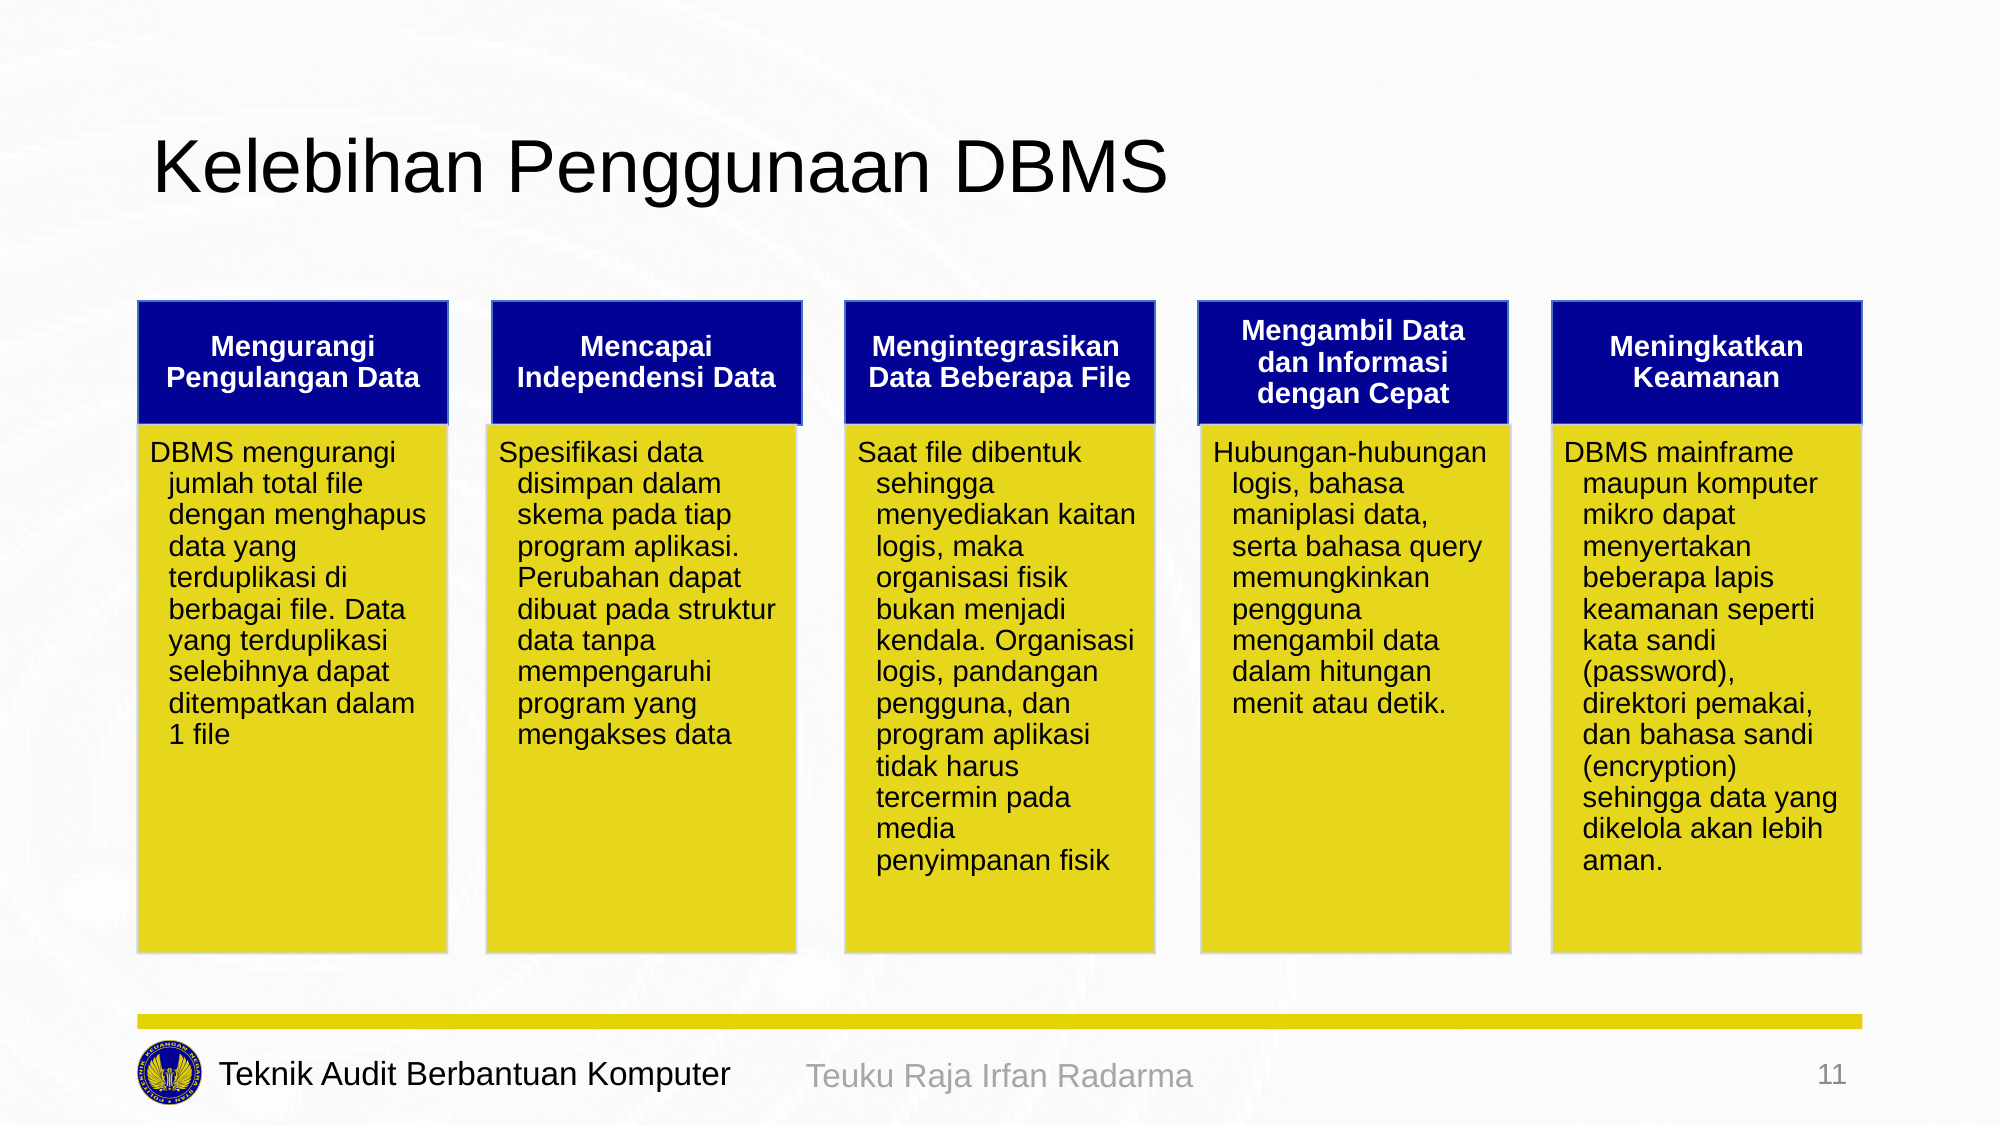

# Kelebihan Penggunaan DBMS
Mengurangi Pengulangan Data
DBMS mengurangi jumlah total file dengan menghapus data yang terduplikasi di berbagai file. Data yang terduplikasi selebihnya dapat ditempatkan dalam 1 file
Mencapai Independensi Data
Spesifikasi data disimpan dalam skema pada tiap program aplikasi. Perubahan dapat dibuat pada struktur data tanpa mempengaruhi program yang mengakses data
Mengintegrasikan  Data Beberapa File
Saat file dibentuk sehingga menyediakan kaitan logis, maka organisasi fisik bukan menjadi kendala. Organisasi logis, pandangan pengguna, dan program aplikasi tidak harus tercermin pada media penyimpanan fisik
Mengambil Data dan Informasi dengan Cepat
Hubungan-hubungan logis, bahasa maniplasi data, serta bahasa query memungkinkan pengguna mengambil data dalam hitungan menit atau detik.
Meningkatkan Keamanan
DBMS mainframe maupun komputer mikro dapat menyertakan beberapa lapis keamanan seperti kata sandi (password), direktori pemakai, dan bahasa sandi (encryption) sehingga data yang dikelola akan lebih aman.
11